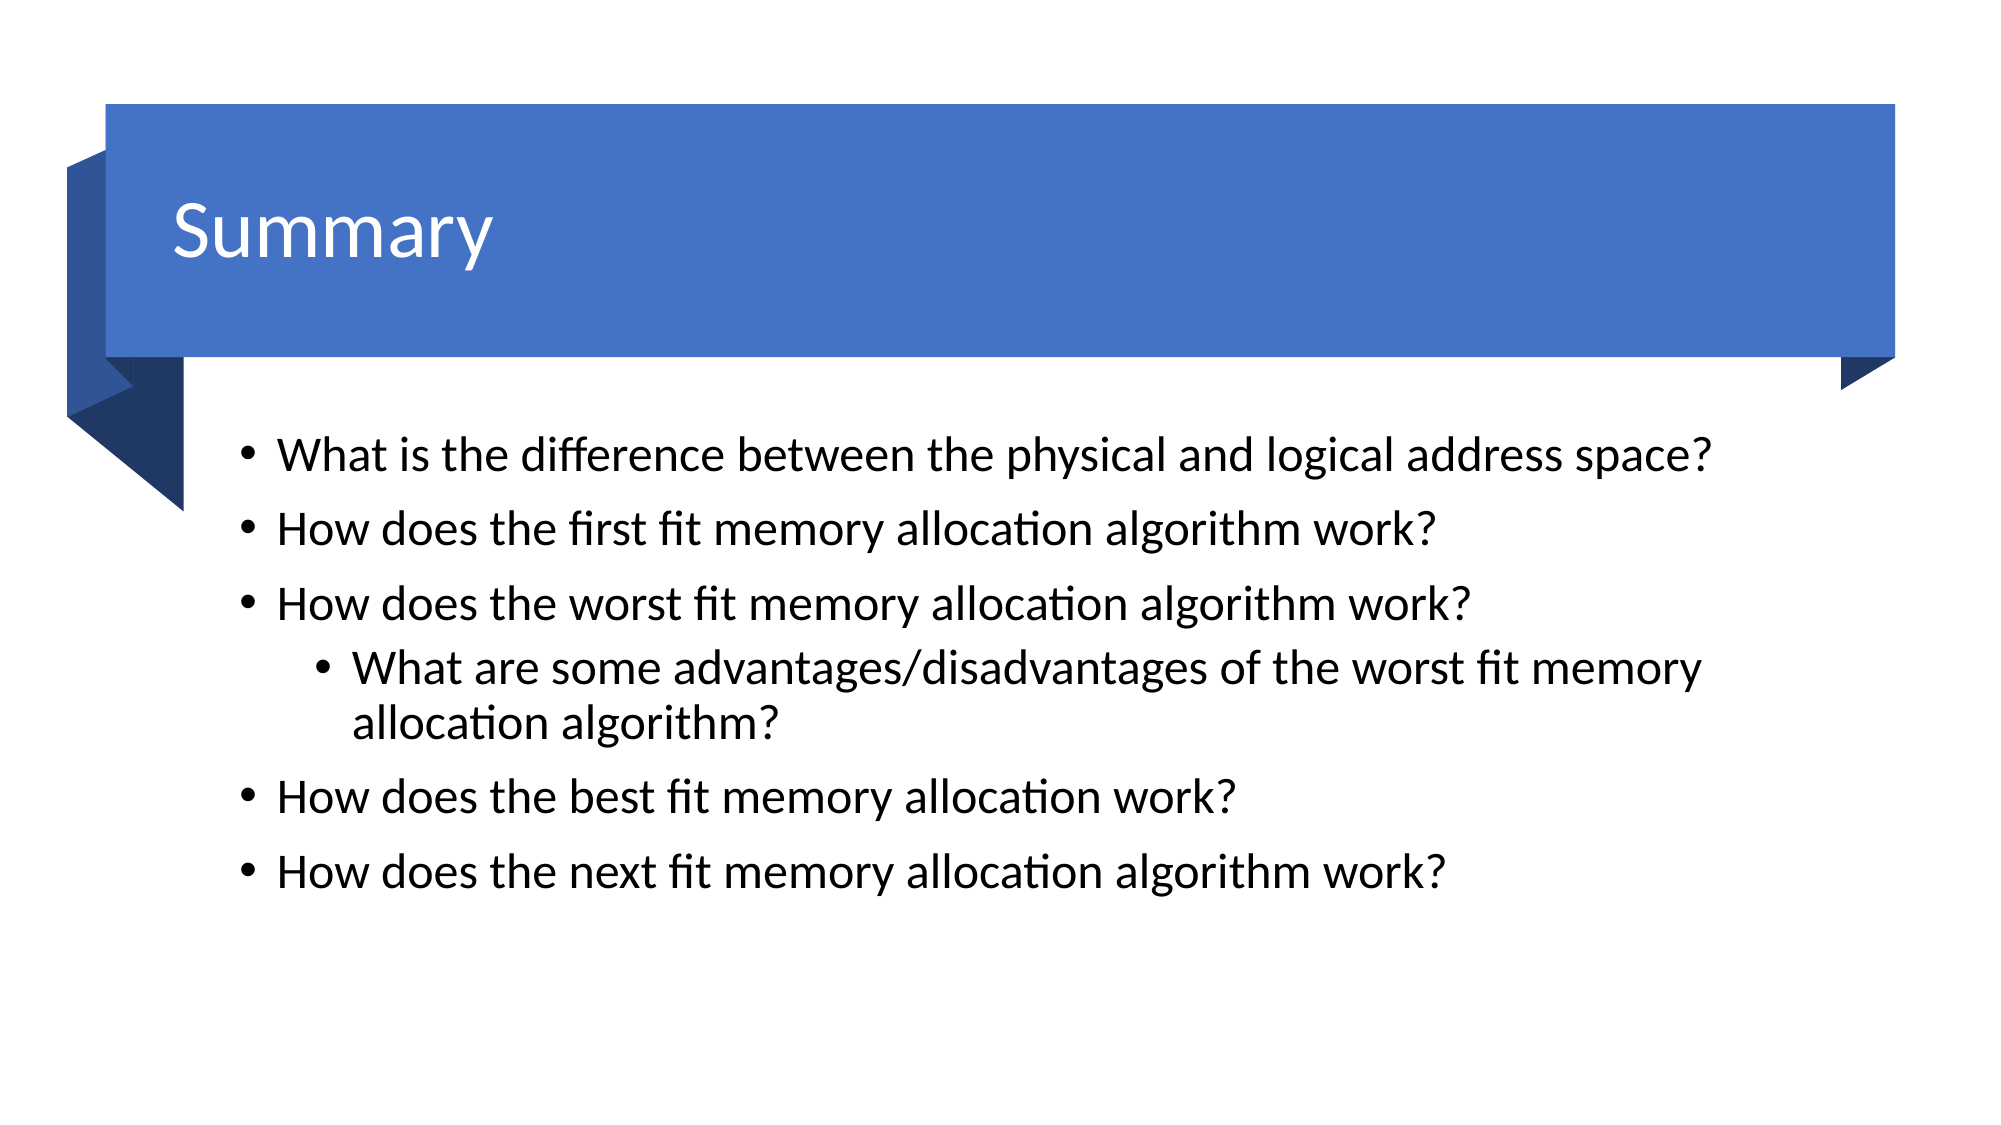

# Summary

What is the difference between the physical and logical address space?
How does the first fit memory allocation algorithm work?
How does the worst fit memory allocation algorithm work?
What are some advantages/disadvantages of the worst fit memory allocation algorithm?
How does the best fit memory allocation work?
How does the next fit memory allocation algorithm work?